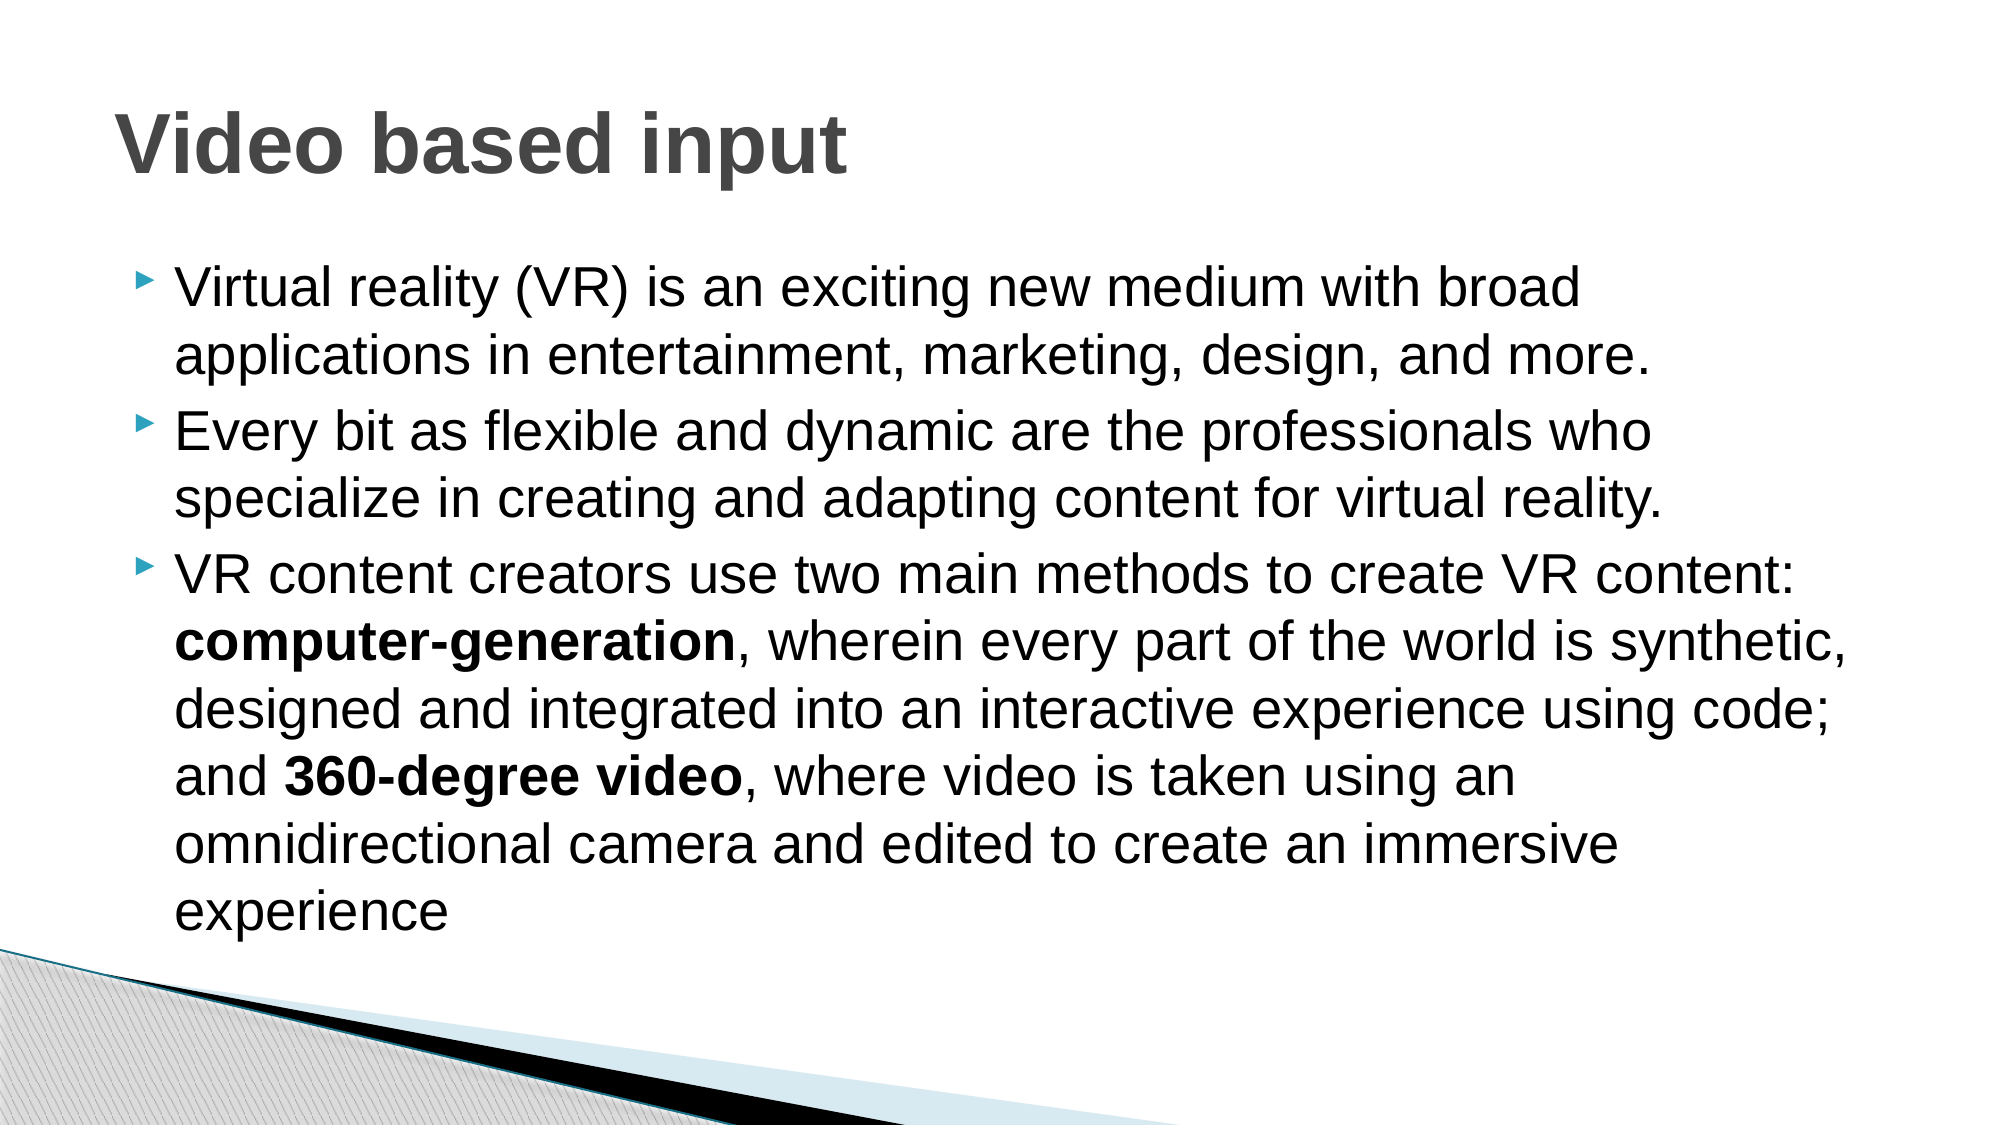

# Video based input
Virtual reality (VR) is an exciting new medium with broad applications in entertainment, marketing, design, and more.
Every bit as flexible and dynamic are the professionals who specialize in creating and adapting content for virtual reality.
VR content creators use two main methods to create VR content: computer-generation, wherein every part of the world is synthetic, designed and integrated into an interactive experience using code; and 360-degree video, where video is taken using an omnidirectional camera and edited to create an immersive experience